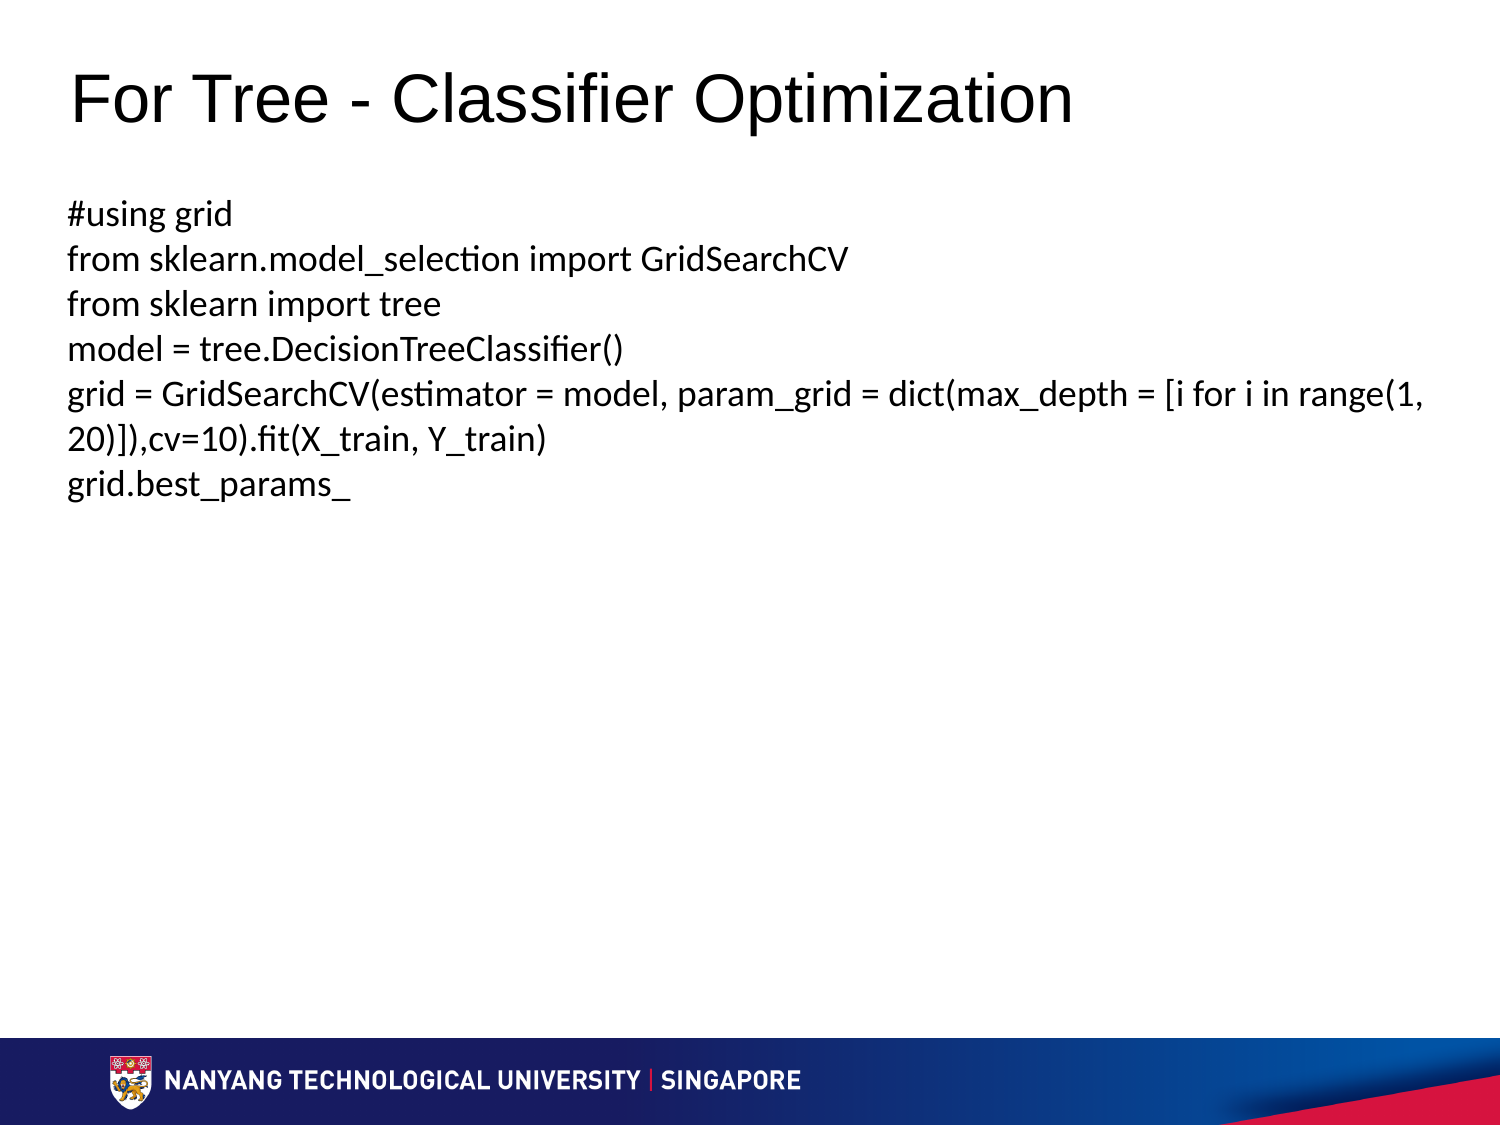

# For Tree - Classifier Optimization
#using grid
from sklearn.model_selection import GridSearchCV
from sklearn import tree
model = tree.DecisionTreeClassifier()
grid = GridSearchCV(estimator = model, param_grid = dict(max_depth = [i for i in range(1, 20)]),cv=10).fit(X_train, Y_train)
grid.best_params_